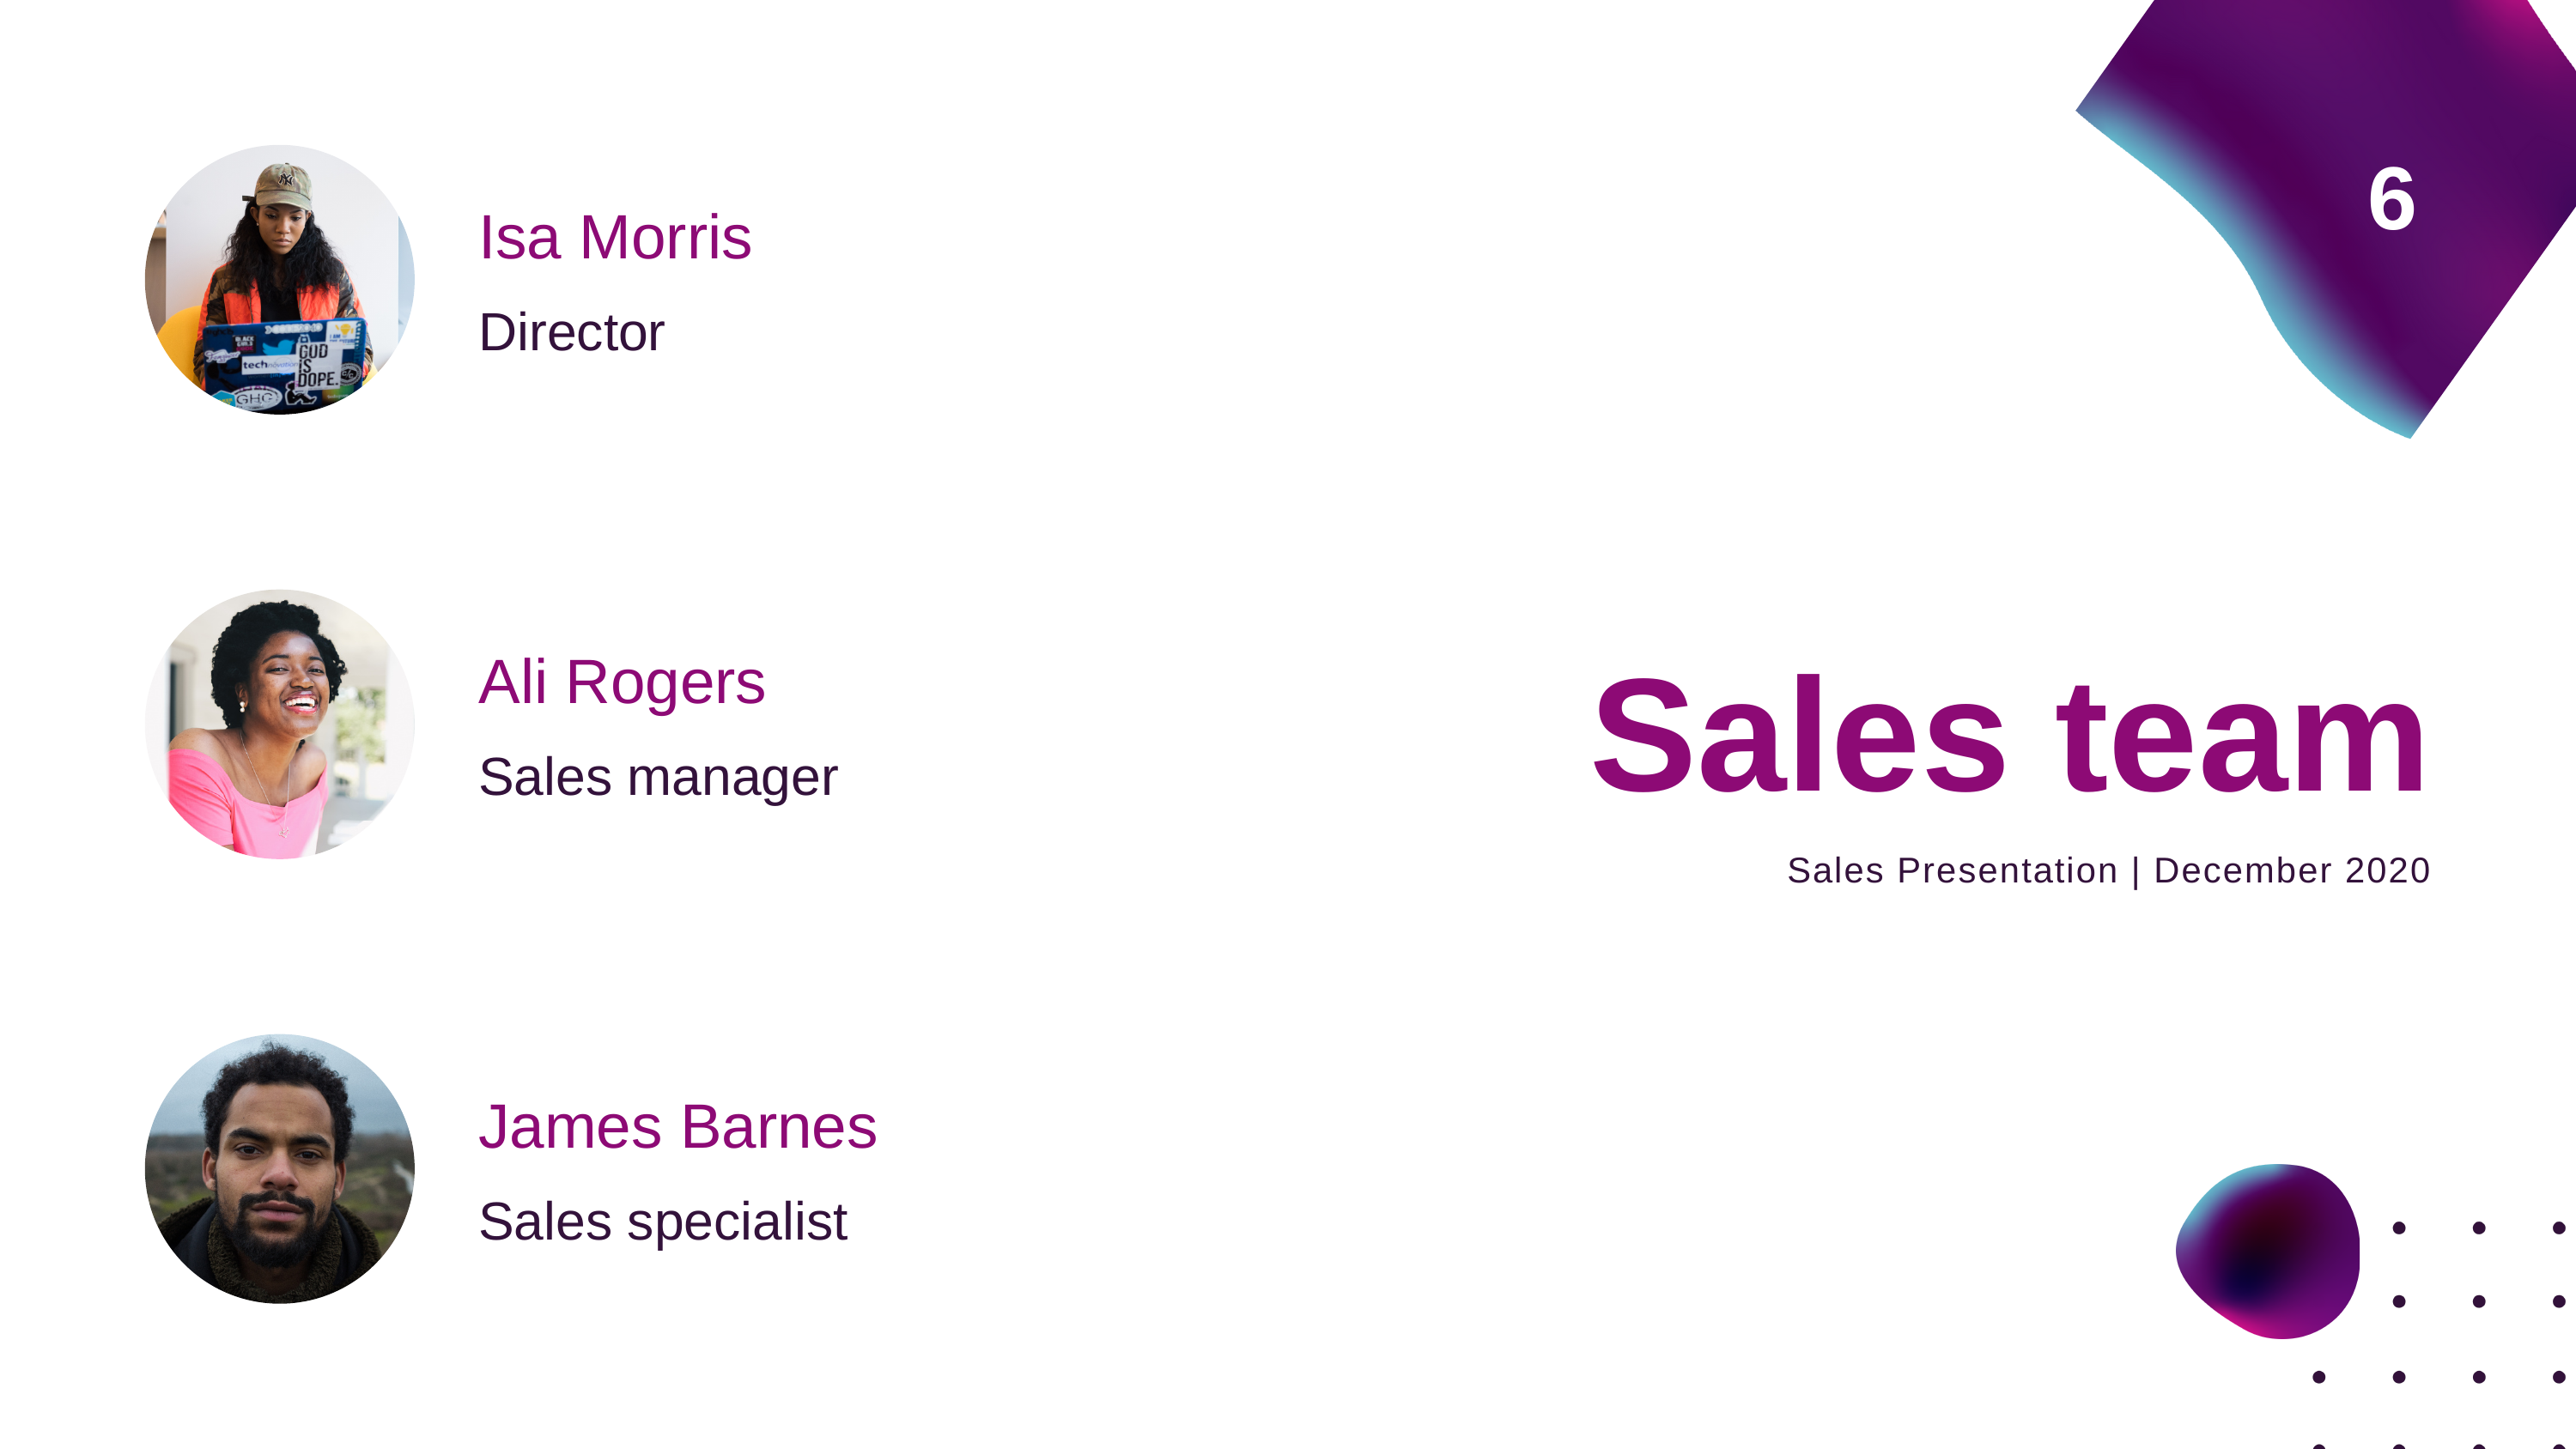

6
Isa Morris
Director

Sales team
Sales Presentation | December 2020
Ali Rogers
Sales manager

James Barnes
Sales specialist